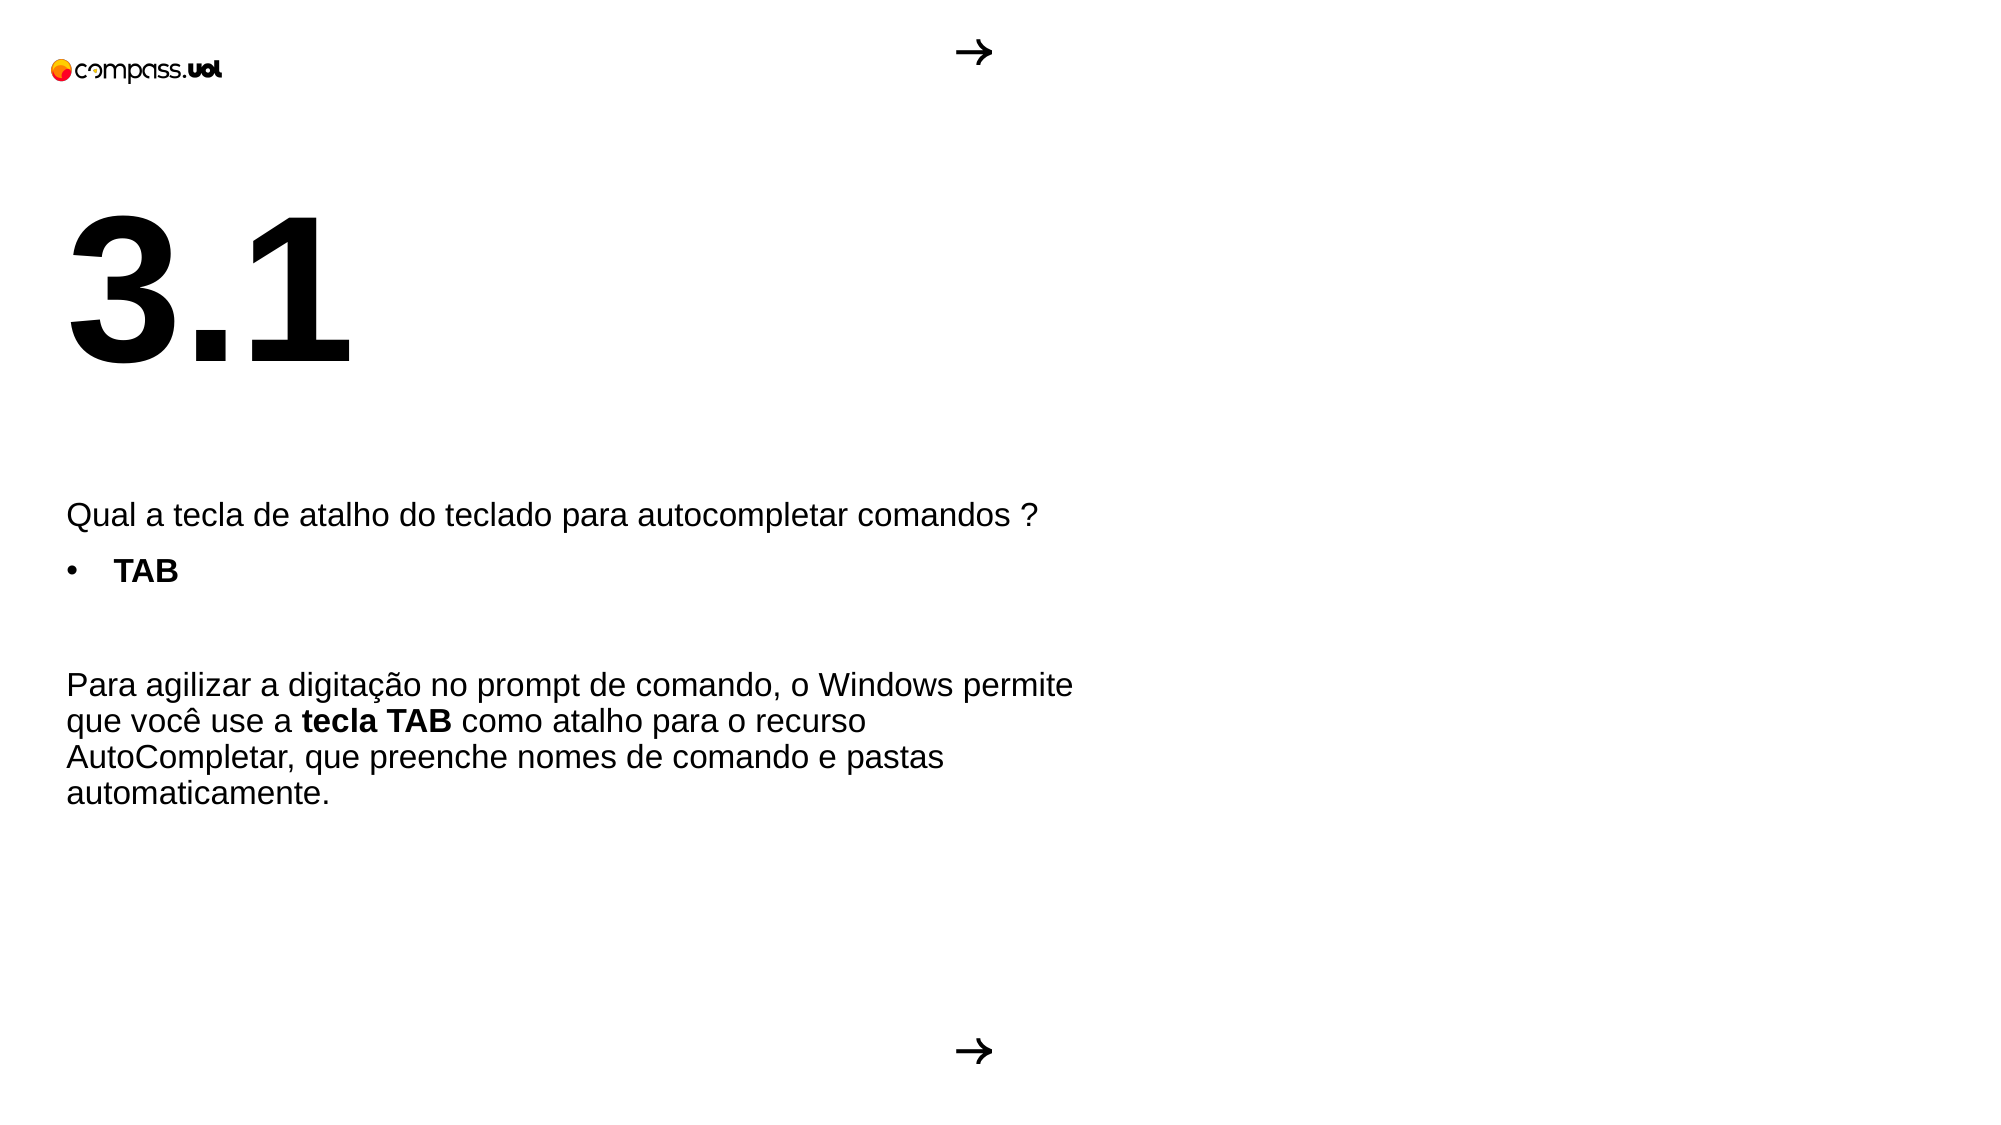

3.1
Qual a tecla de atalho do teclado para autocompletar comandos ?
TAB

Para agilizar a digitação no prompt de comando, o Windows permite que você use a tecla TAB como atalho para o recurso AutoCompletar, que preenche nomes de comando e pastas automaticamente.